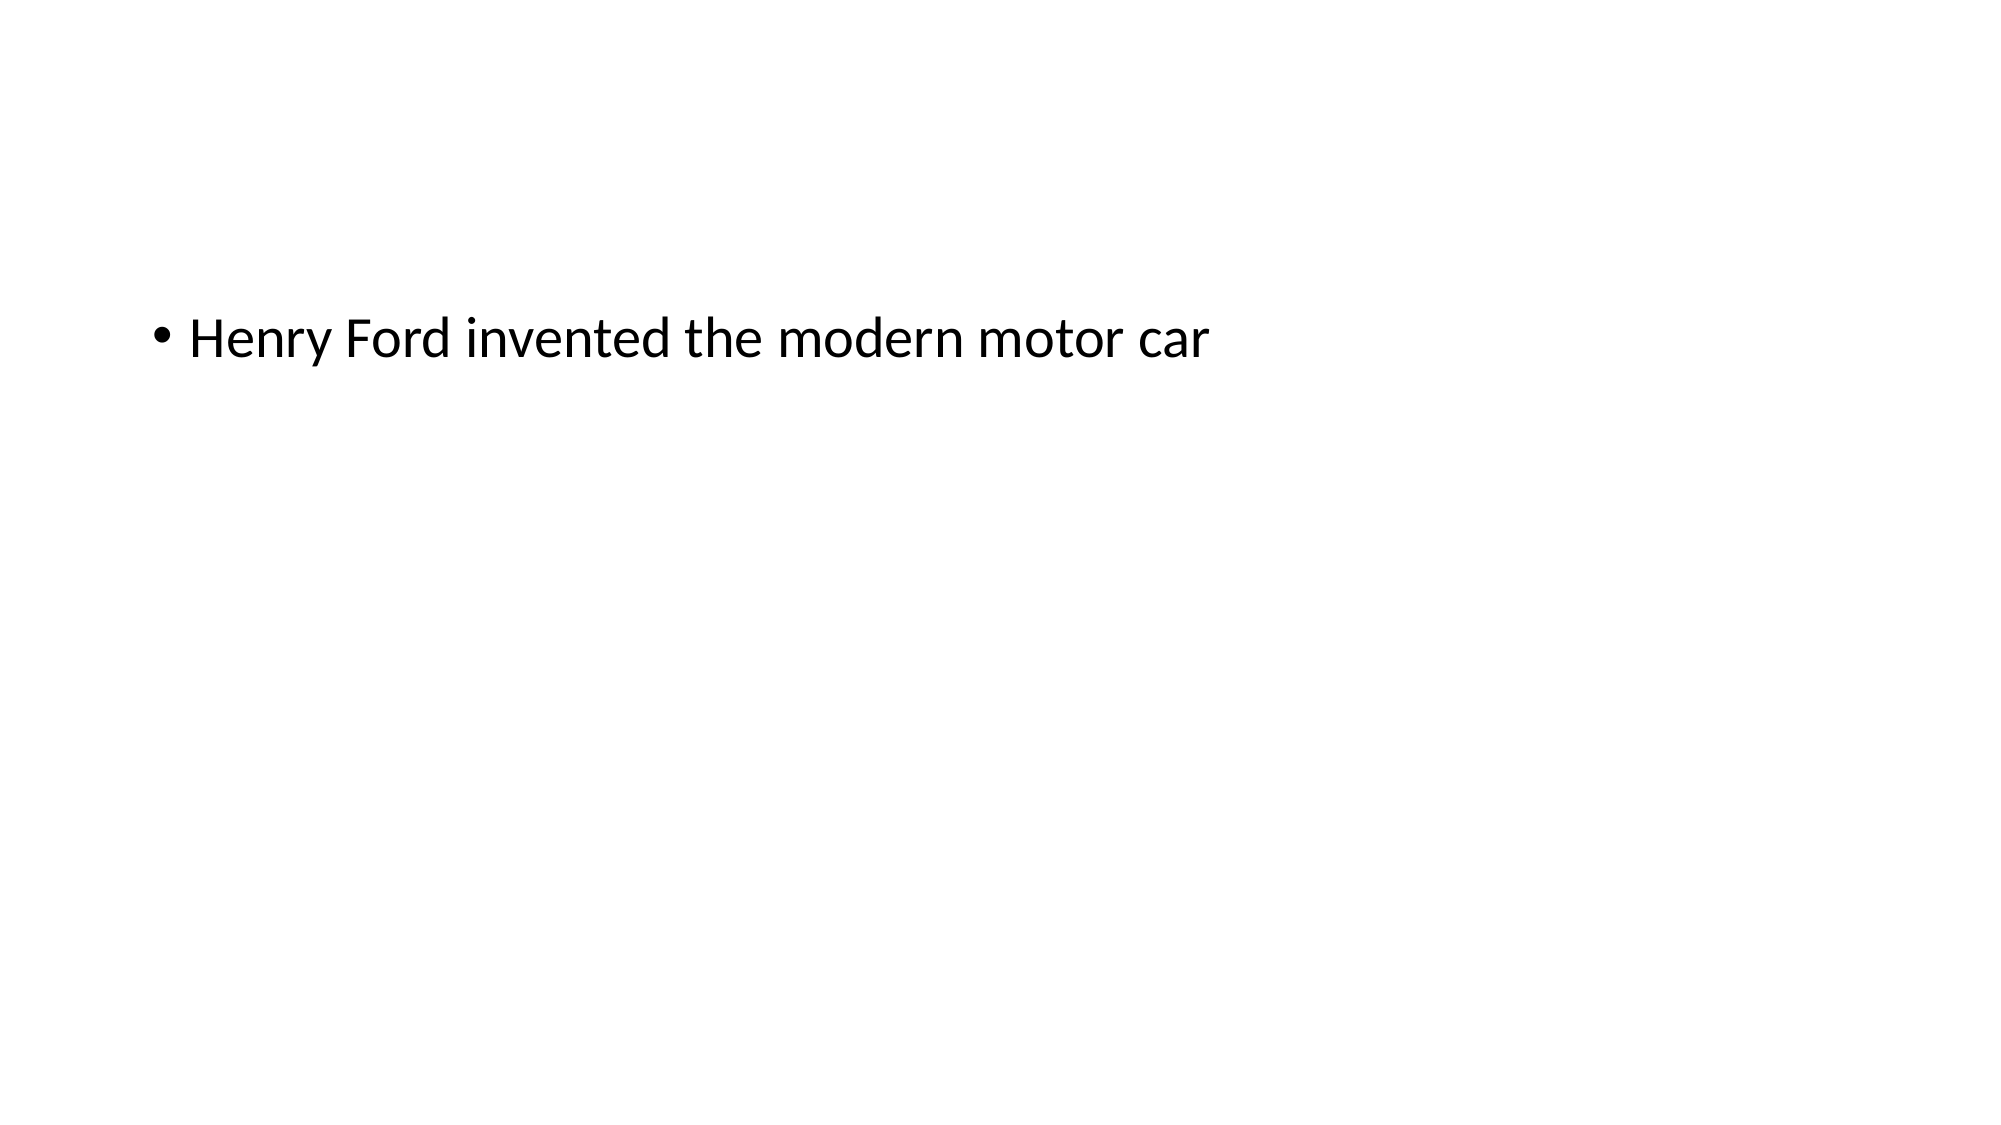

#
Henry Ford invented the modern motor car